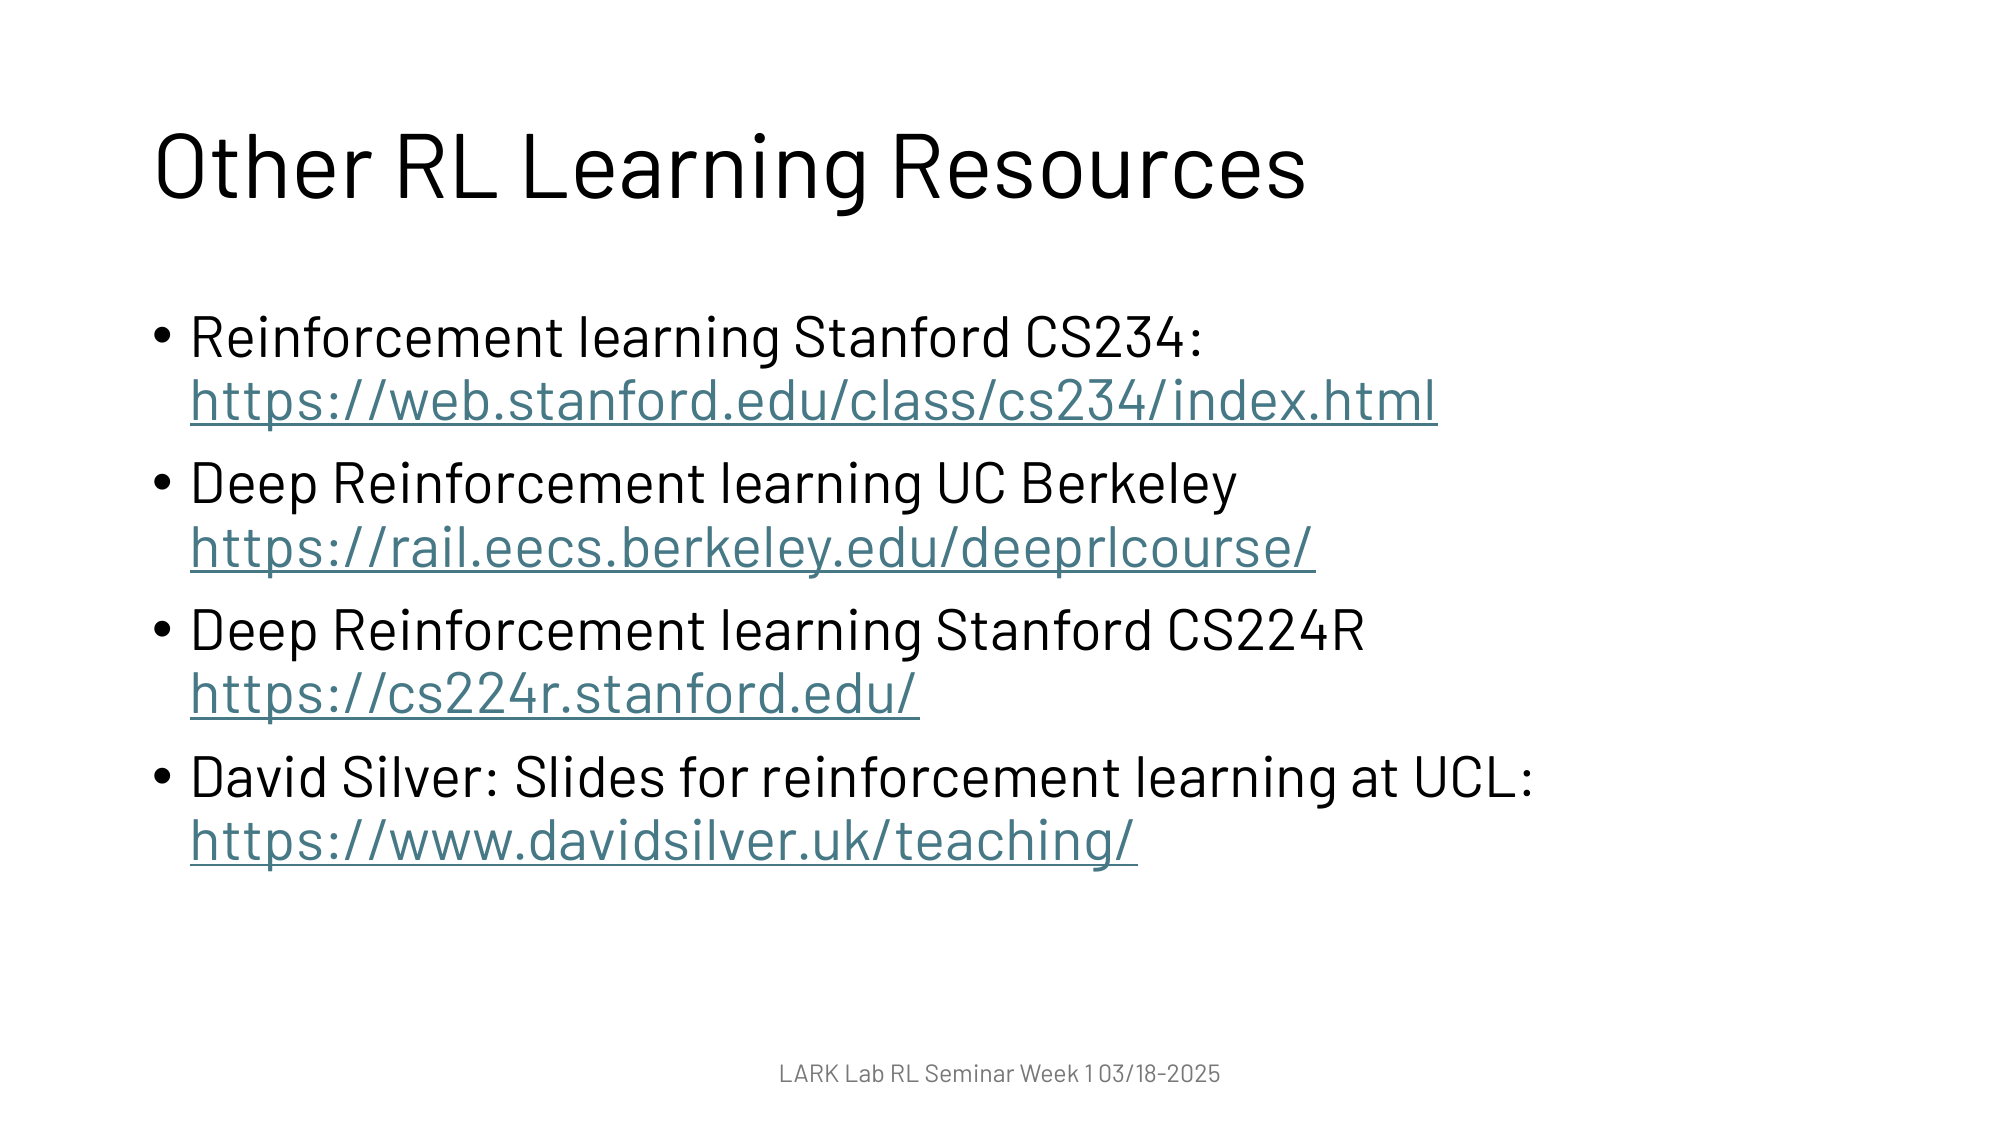

# Other RL Learning Resources
Reinforcement learning Stanford CS234: https://web.stanford.edu/class/cs234/index.html
Deep Reinforcement learning UC Berkeley  https://rail.eecs.berkeley.edu/deeprlcourse/
Deep Reinforcement learning Stanford CS224R https://cs224r.stanford.edu/
David Silver: Slides for reinforcement learning at UCL: https://www.davidsilver.uk/teaching/
LARK Lab RL Seminar Week 1 03/18-2025